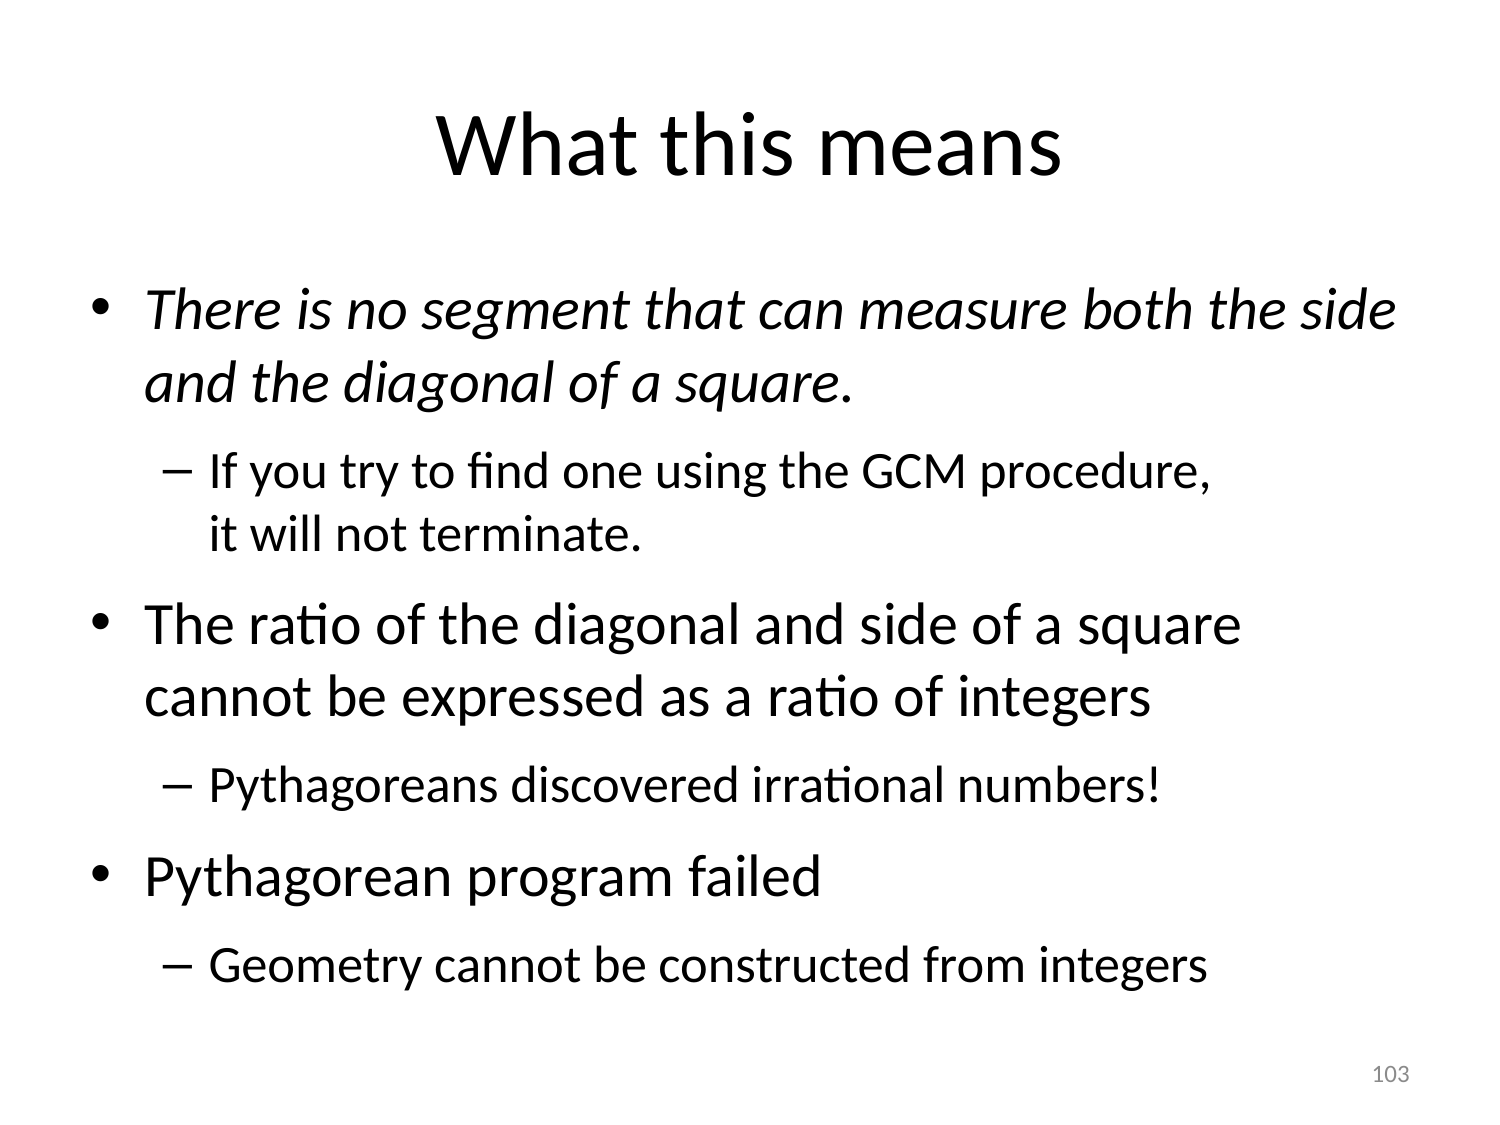

# What this means
There is no segment that can measure both the side and the diagonal of a square.
If you try to find one using the GCM procedure,
it will not terminate.
The ratio of the diagonal and side of a square cannot be expressed as a ratio of integers
Pythagoreans discovered irrational numbers!
Pythagorean program failed
Geometry cannot be constructed from integers

103